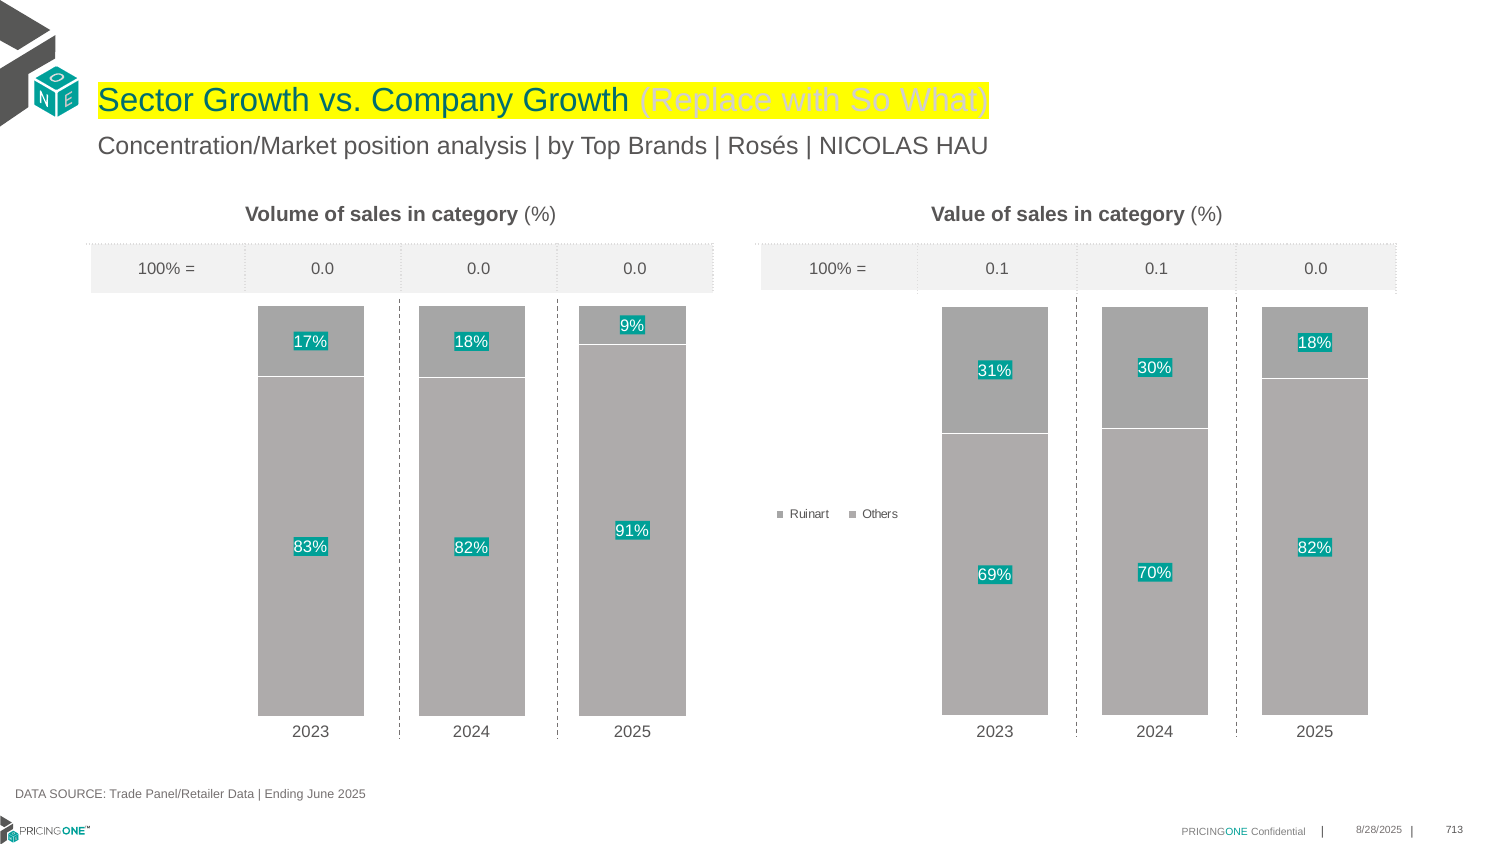

# Sector Growth vs. Company Growth (Replace with So What)
Concentration/Market position analysis | by Top Brands | Rosés | NICOLAS HAU
| Volume of sales in category (%) |  |  |  |
| --- | --- | --- | --- |
| 100% = | 0.0 | 0.0 | 0.0 |
| Value of sales in category (%) |  |  |  |
| --- | --- | --- | --- |
| 100% = | 0.1 | 0.1 | 0.0 |

### Chart

| Category | Others | Ruinart |
|---|---|---|
| 2023 | 0.8266978922716628 | 0.17330210772833723 |
| 2024 | 0.8249380677126342 | 0.1750619322873658 |
| 2025 | 0.9054054054054054 | 0.0945945945945946 |

### Chart

| Category | Others | Ruinart |
|---|---|---|
| 2023 | 0.6886414853183547 | 0.31135851468164544 |
| 2024 | 0.7004413559958681 | 0.29955864400413185 |
| 2025 | 0.8226792841508948 | 0.1773207158491052 |
DATA SOURCE: Trade Panel/Retailer Data | Ending June 2025

8/28/2025
713